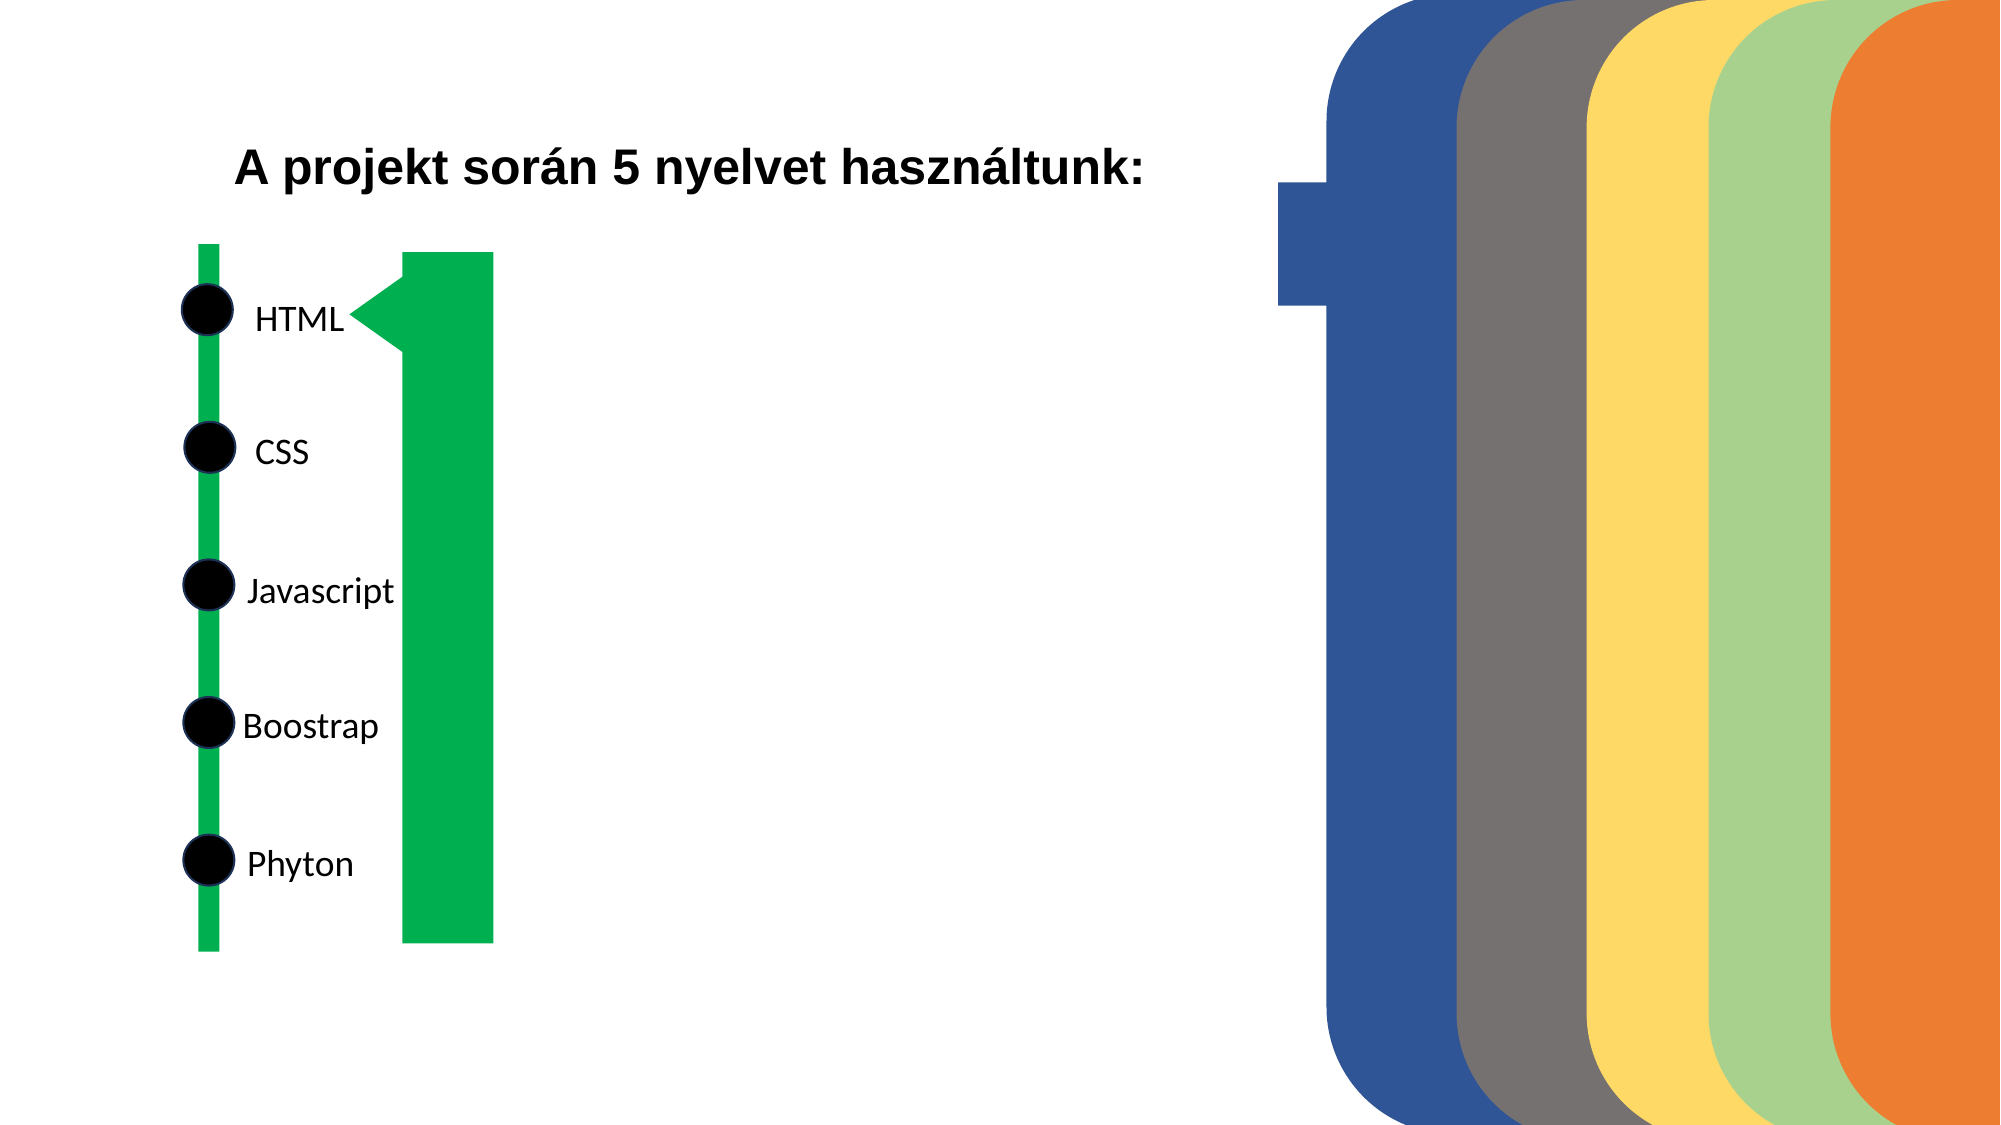

A projekt során 5 nyelvet használtunk:

HTML

CSS

Javascript

Boostrap

Phyton